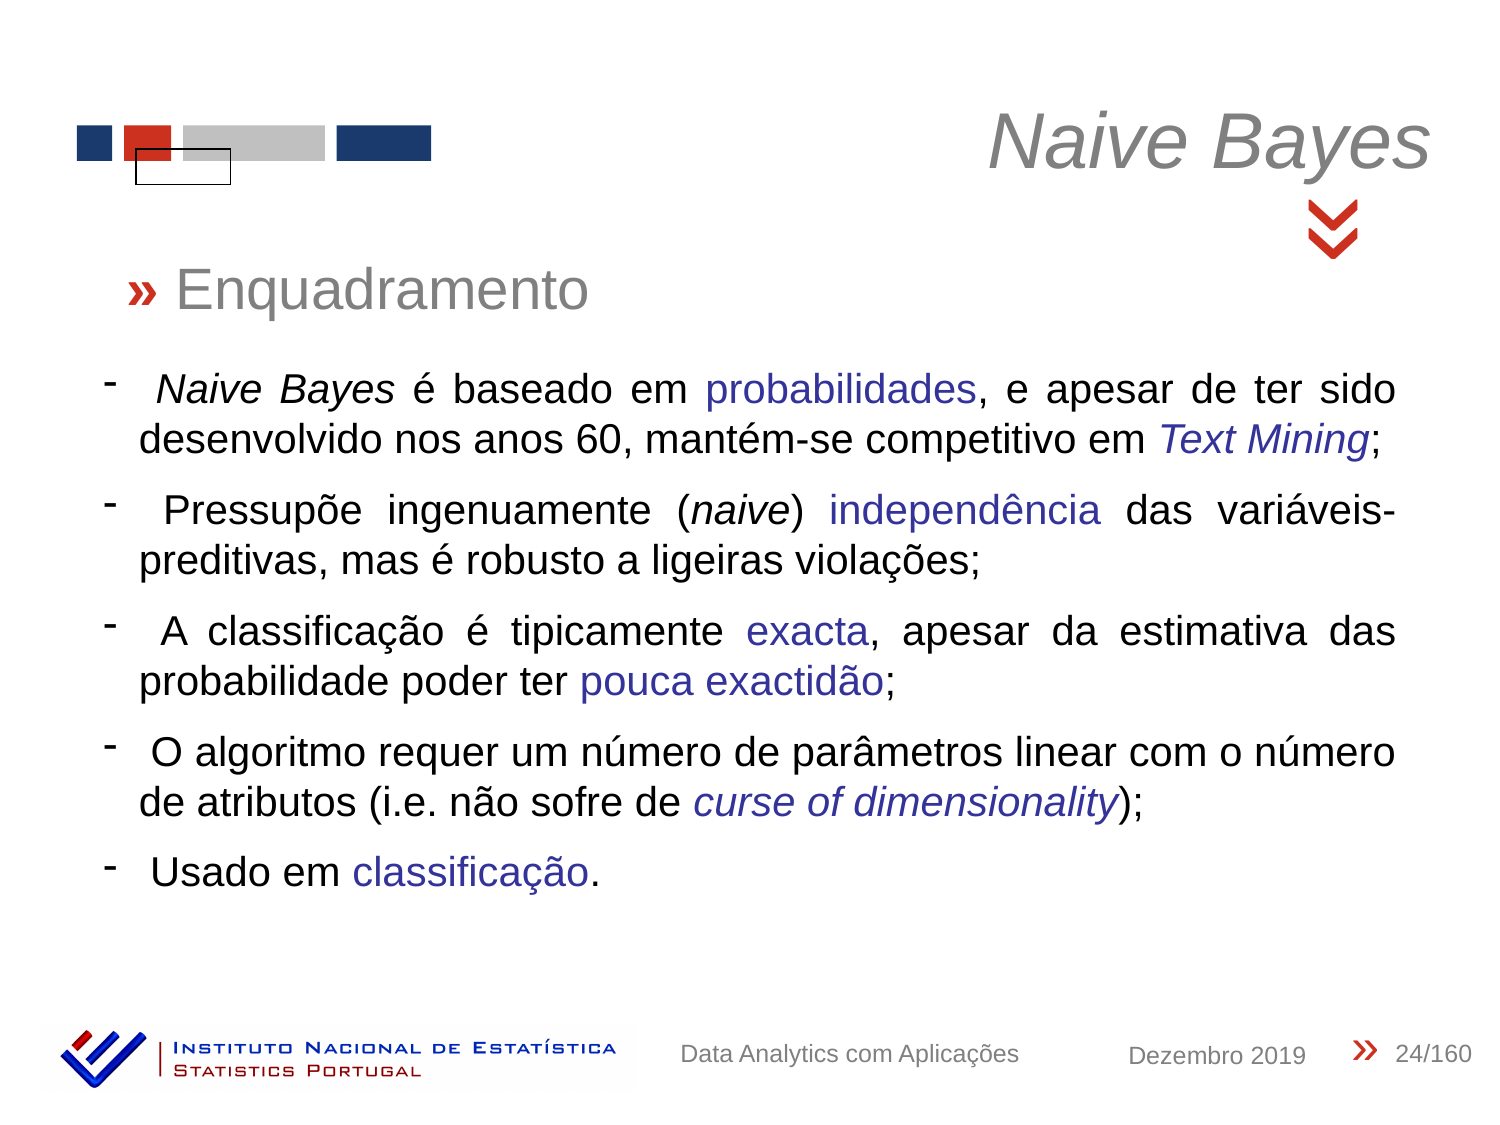

Naive Bayes
«
» Enquadramento
 Naive Bayes é baseado em probabilidades, e apesar de ter sido desenvolvido nos anos 60, mantém-se competitivo em Text Mining;
 Pressupõe ingenuamente (naive) independência das variáveis-preditivas, mas é robusto a ligeiras violações;
 A classificação é tipicamente exacta, apesar da estimativa das probabilidade poder ter pouca exactidão;
 O algoritmo requer um número de parâmetros linear com o número de atributos (i.e. não sofre de curse of dimensionality);
 Usado em classificação.
24